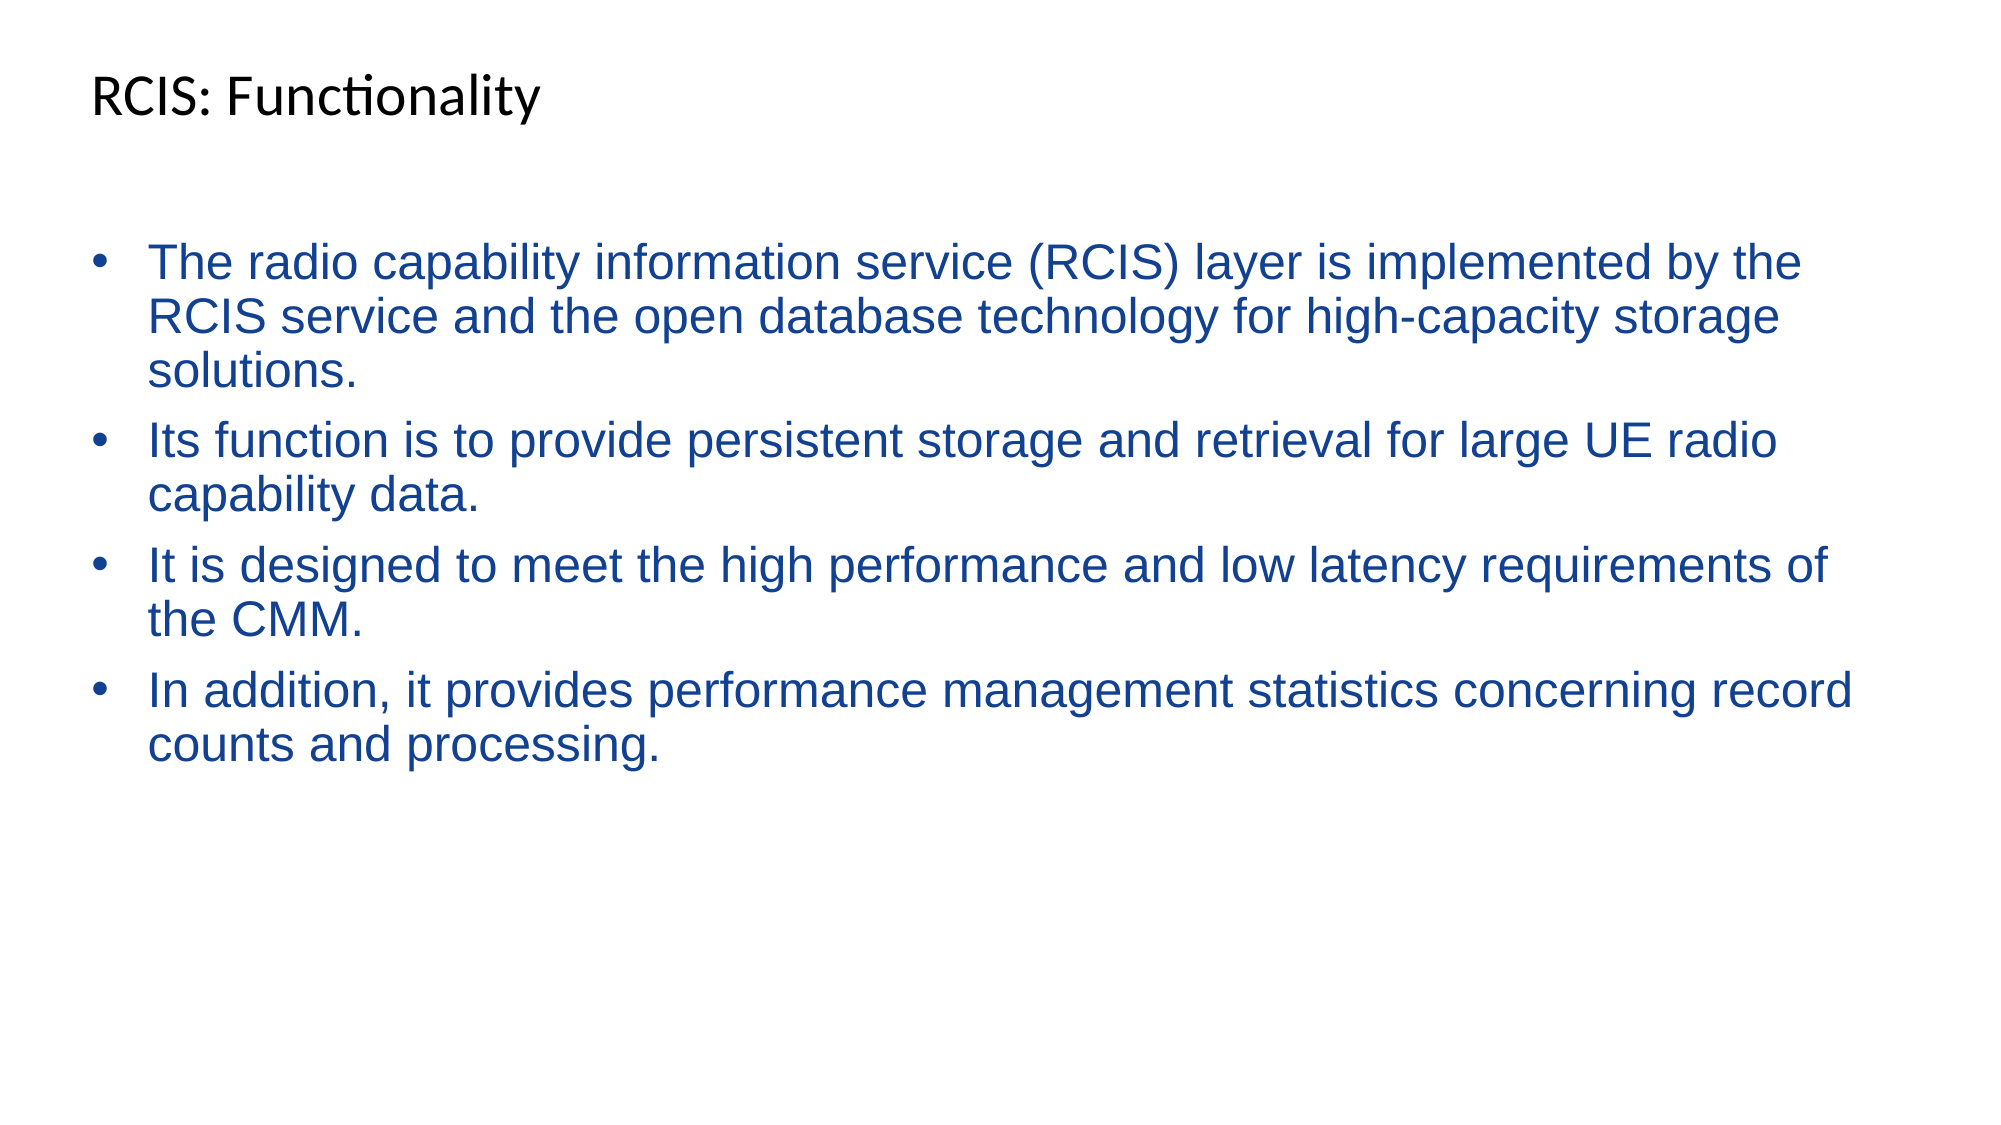

# RCIS: Functionality

The radio capability information service (RCIS) layer is implemented by the RCIS service and the open database technology for high-capacity storage solutions.
Its function is to provide persistent storage and retrieval for large UE radio capability data.
It is designed to meet the high performance and low latency requirements of the CMM.
In addition, it provides performance management statistics concerning record counts and processing.